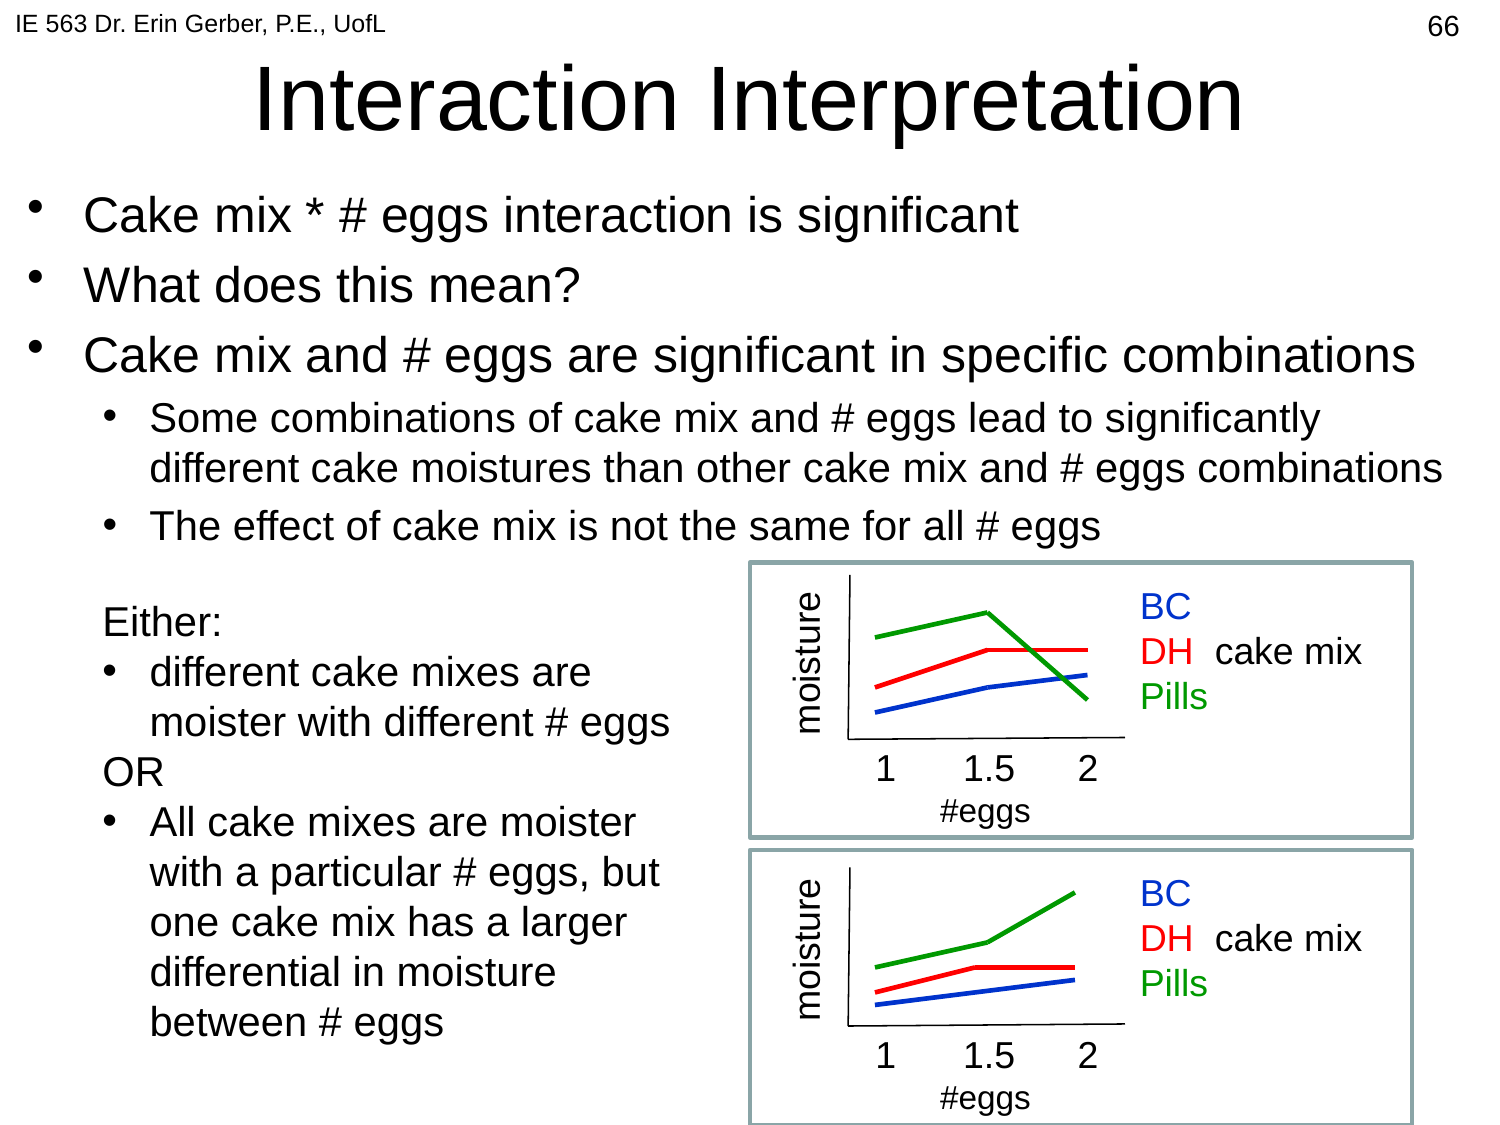

IE 563 Dr. Erin Gerber, P.E., UofL
# Interaction Interpretation
66
Cake mix * # eggs interaction is significant
What does this mean?
Cake mix and # eggs are significant in specific combinations
Some combinations of cake mix and # eggs lead to significantly different cake moistures than other cake mix and # eggs combinations
The effect of cake mix is not the same for all # eggs

BC
DH  cake mix
Pills
Either:
different cake mixes are moister with different # eggs
OR
All cake mixes are moister with a particular # eggs, but one cake mix has a larger differential in moisture between # eggs

moisture
   1.5      2
       #eggs

BC
DH  cake mix
Pills
moisture
   1.5      2
       #eggs